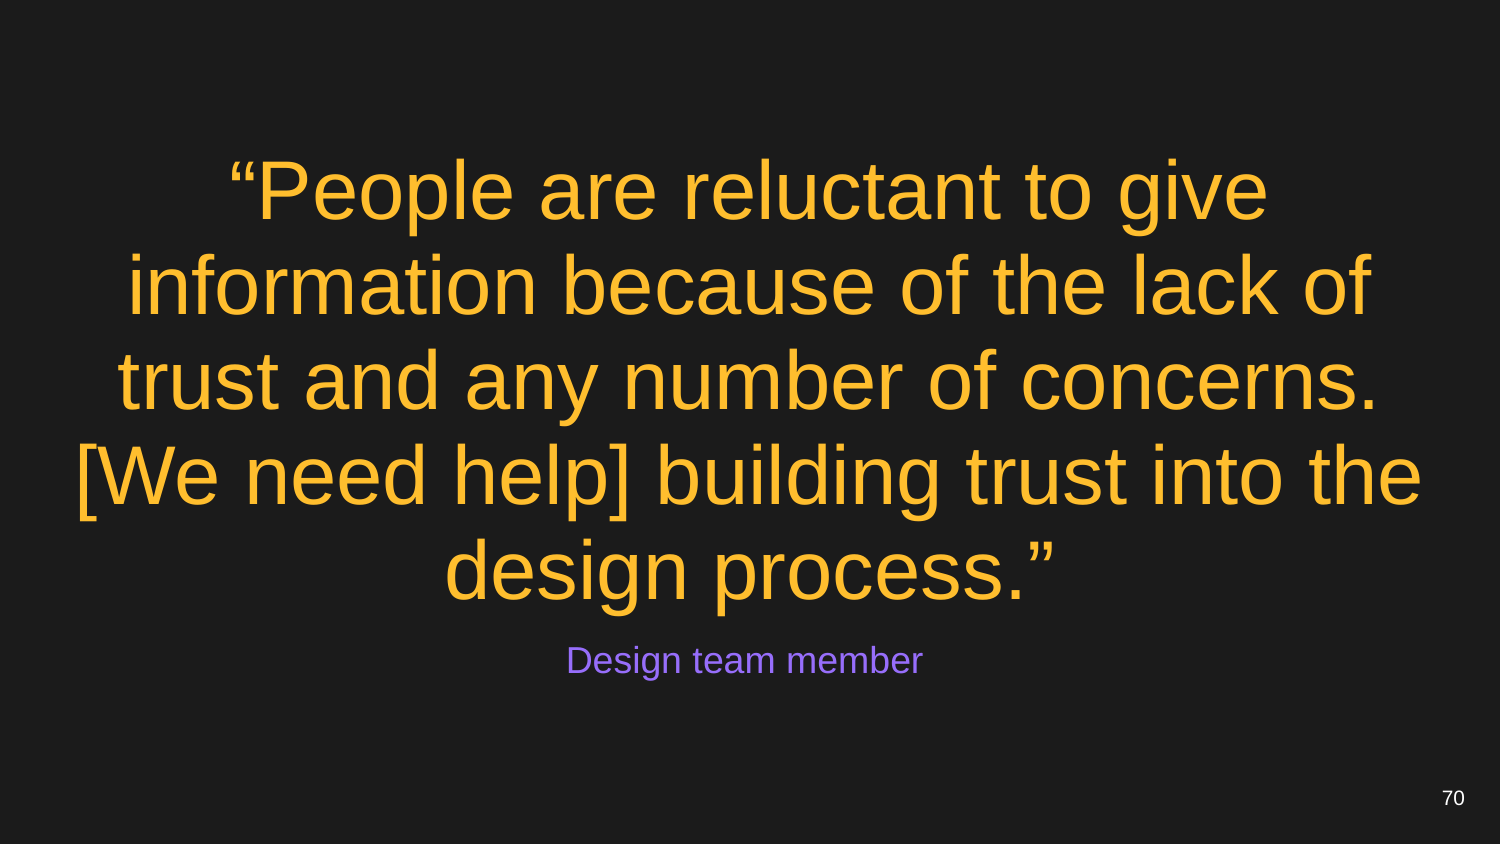

# “People are reluctant to give information because of the lack of trust and any number of concerns. [We need help] building trust into the design process.”
Design team member
70